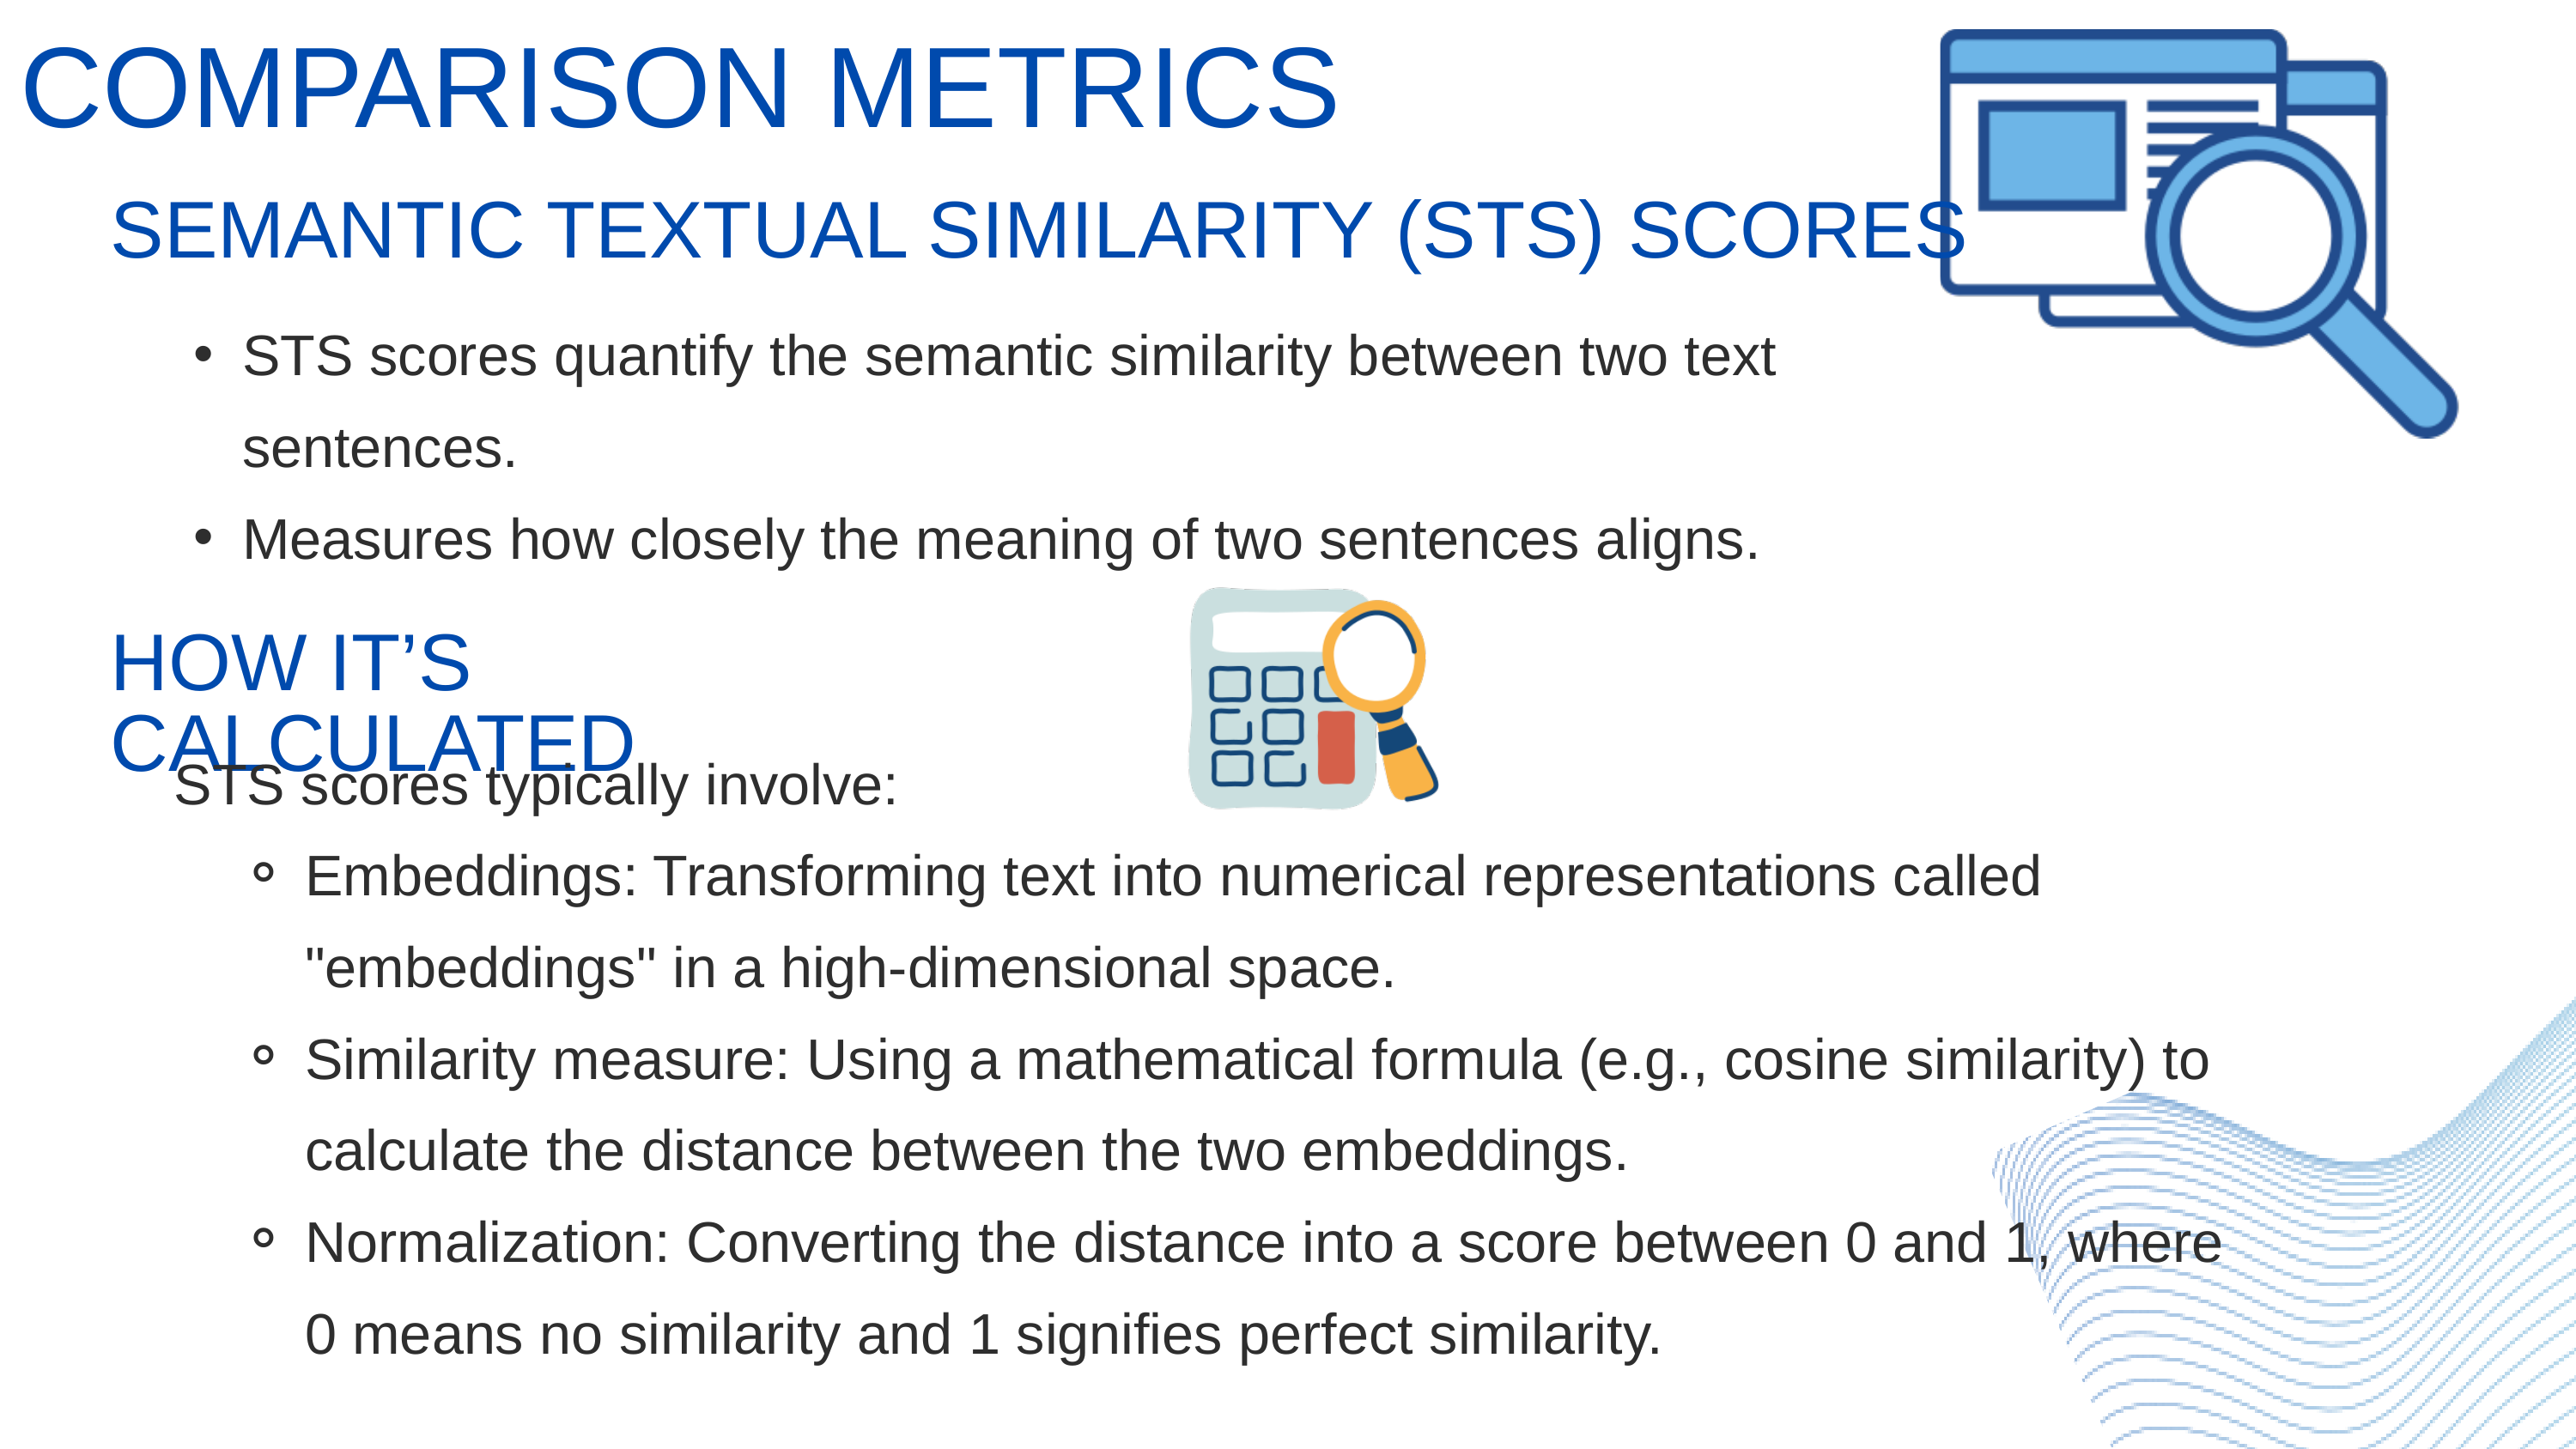

COMPARISON METRICS
SEMANTIC TEXTUAL SIMILARITY (STS) SCORES
STS scores quantify the semantic similarity between two text sentences.
Measures how closely the meaning of two sentences aligns.

HOW IT’S CALCULATED
    STS scores typically involve:
Embeddings: Transforming text into numerical representations called "embeddings" in a high-dimensional space.
Similarity measure: Using a mathematical formula (e.g., cosine similarity) to calculate the distance between the two embeddings.
Normalization: Converting the distance into a score between 0 and 1, where 0 means no similarity and 1 signifies perfect similarity.